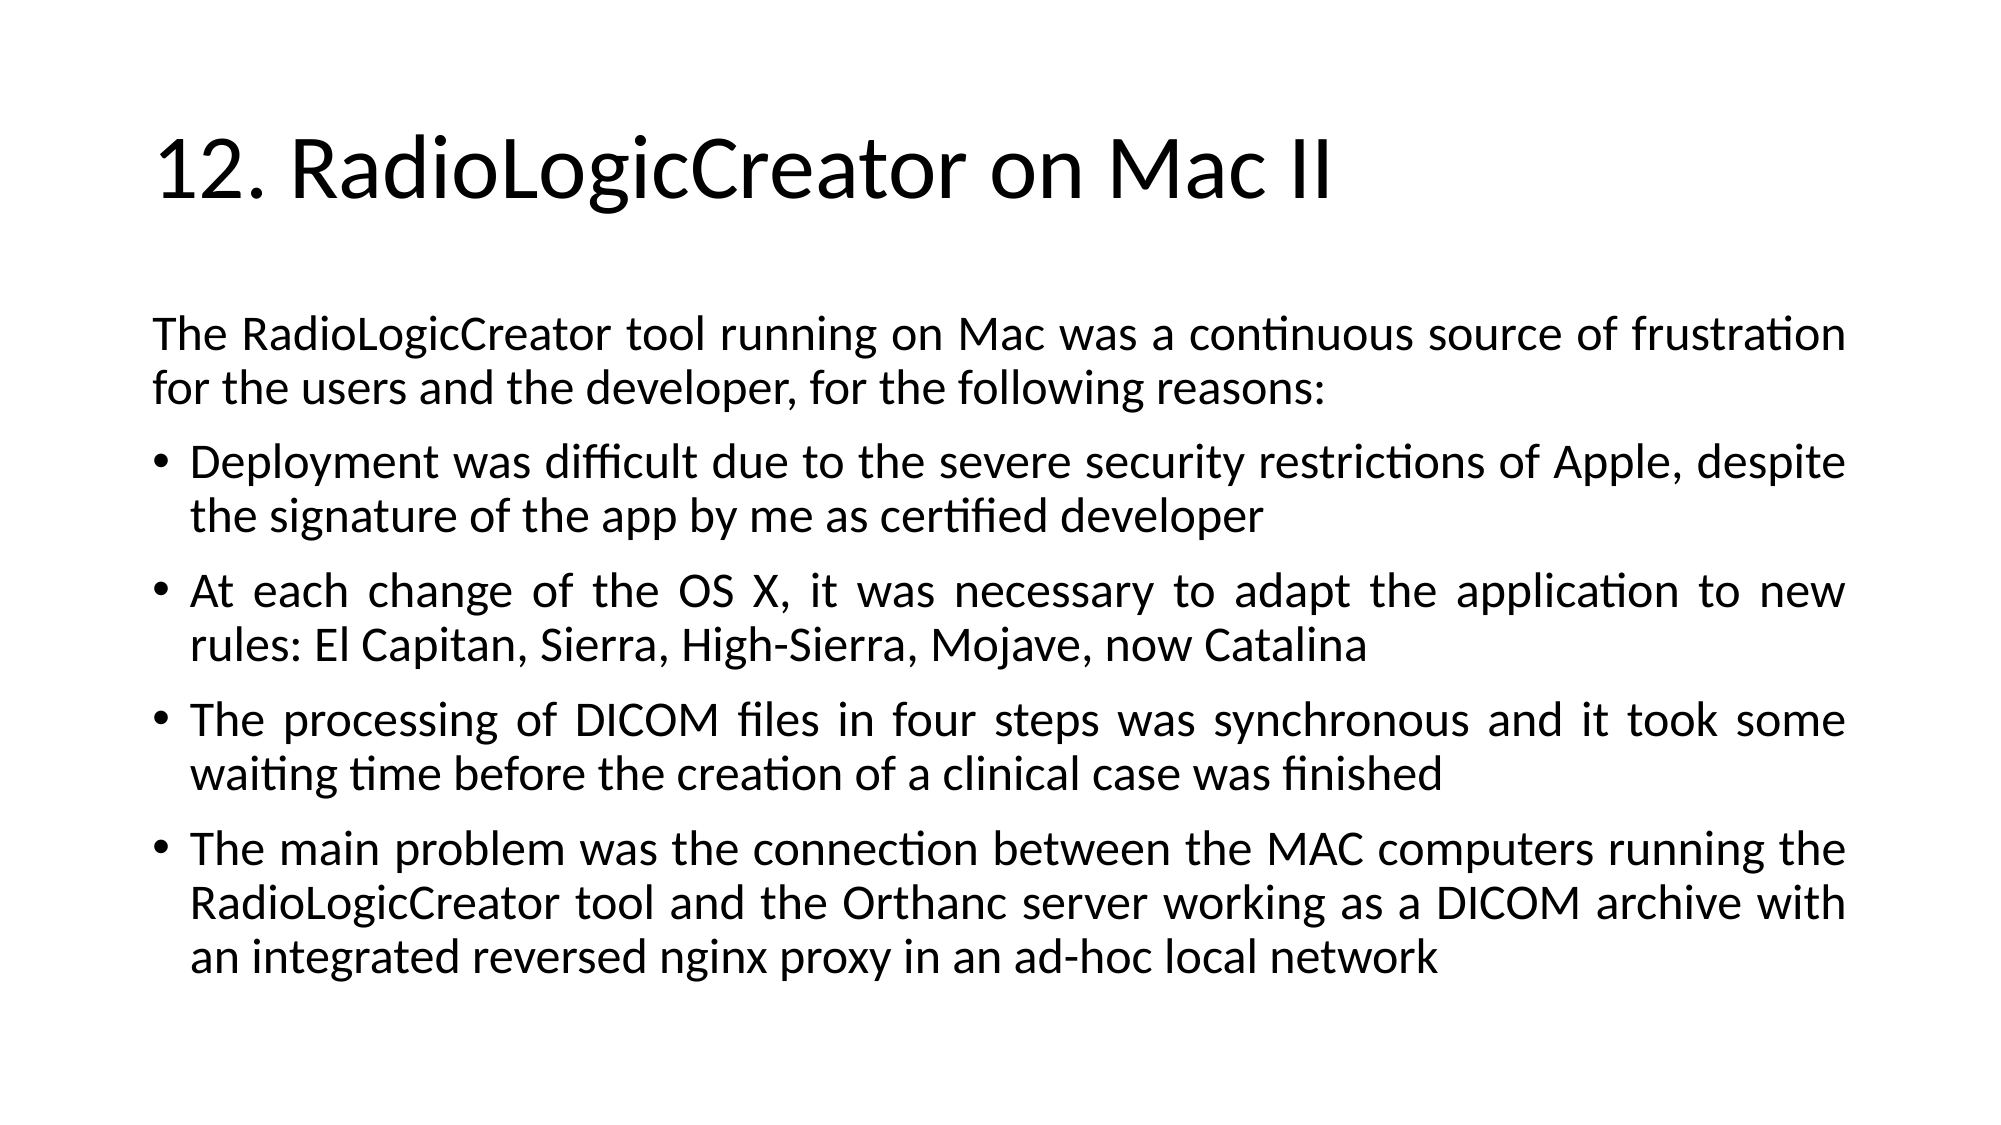

# 12. RadioLogicCreator on Mac II
The RadioLogicCreator tool running on Mac was a continuous source of frustration for the users and the developer, for the following reasons:
Deployment was difficult due to the severe security restrictions of Apple, despite the signature of the app by me as certified developer
At each change of the OS X, it was necessary to adapt the application to new rules: El Capitan, Sierra, High-Sierra, Mojave, now Catalina
The processing of DICOM files in four steps was synchronous and it took some waiting time before the creation of a clinical case was finished
The main problem was the connection between the MAC computers running the RadioLogicCreator tool and the Orthanc server working as a DICOM archive with an integrated reversed nginx proxy in an ad-hoc local network